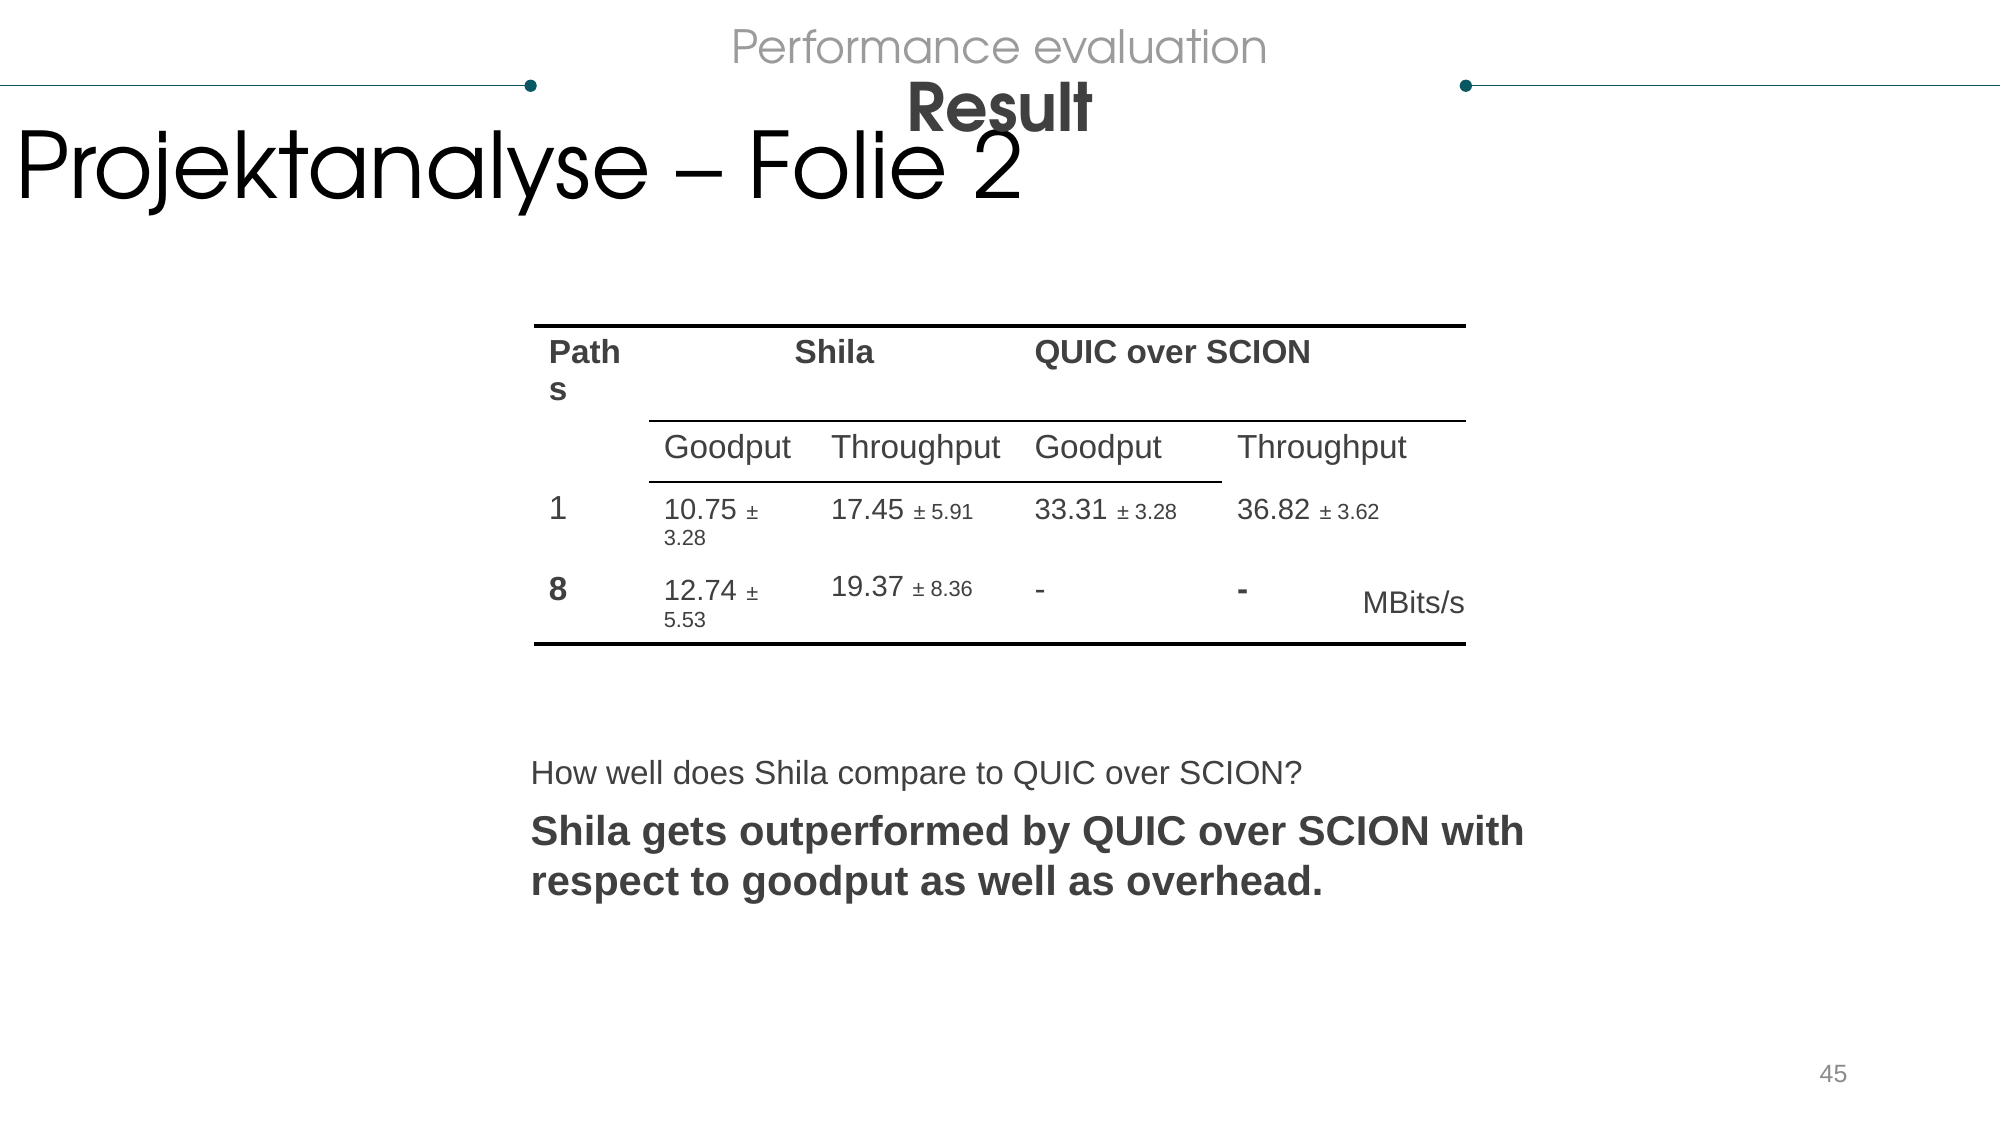

Performance evaluation
Result
Projektanalyse – Folie 2
| Paths | Shila |  | QUIC over SCION |  |
| --- | --- | --- | --- | --- |
|  | Goodput | Throughput | Goodput | Throughput |
| 1 | 10.75 ± 3.28 | 17.45 ± 5.91 | 33.31 ± 3.28 | 36.82 ± 3.62 |
| 8 | 12.74 ± 5.53 | 19.37 ± 8.36 | - | - |
MBits/s
How well does Shila compare to QUIC over SCION?
Shila gets outperformed by QUIC over SCION with respect to goodput as well as overhead.
45